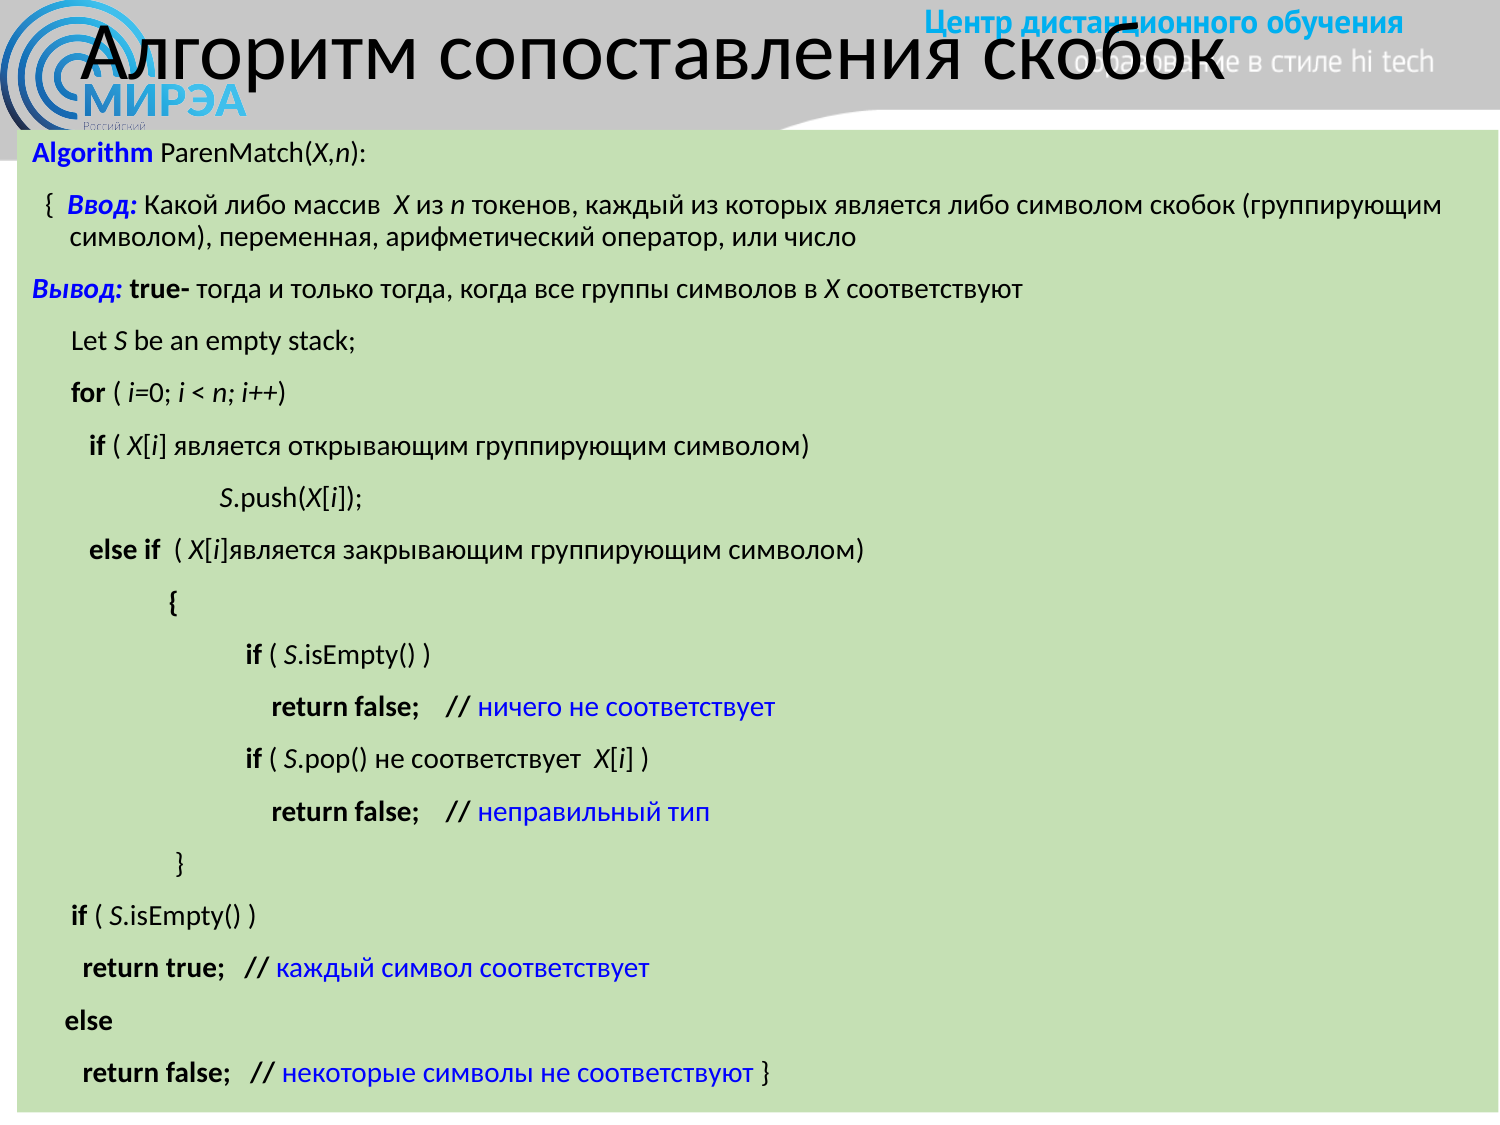

# Алгоритм сопоставления скобок
Algorithm ParenMatch(X,n):
  {  Ввод: Какой либо массив  X из n токенов, каждый из которых является либо символом скобок (группирующим символом), переменная, арифметический оператор, или число
Вывод: true- тогда и только тогда, когда все группы символов в X соответствуют
      Let S be an empty stack;
      for ( i=0; i < n; i++)
	   if ( X[i] является открывающим группирующим символом)
		S.push(X[i]);
	   else if  ( X[i]является закрывающим группирующим символом)
                     {
		    if ( S.isEmpty() )
		        return false;    // ничего не соответствует
		    if ( S.pop() не соответствует  X[i] )
		        return false;    // неправильный тип
                      }
      if ( S.isEmpty() )
  	  return true;   // каждый символ соответствует
     else
	  return false;   // некоторые символы не соответствуют }
50